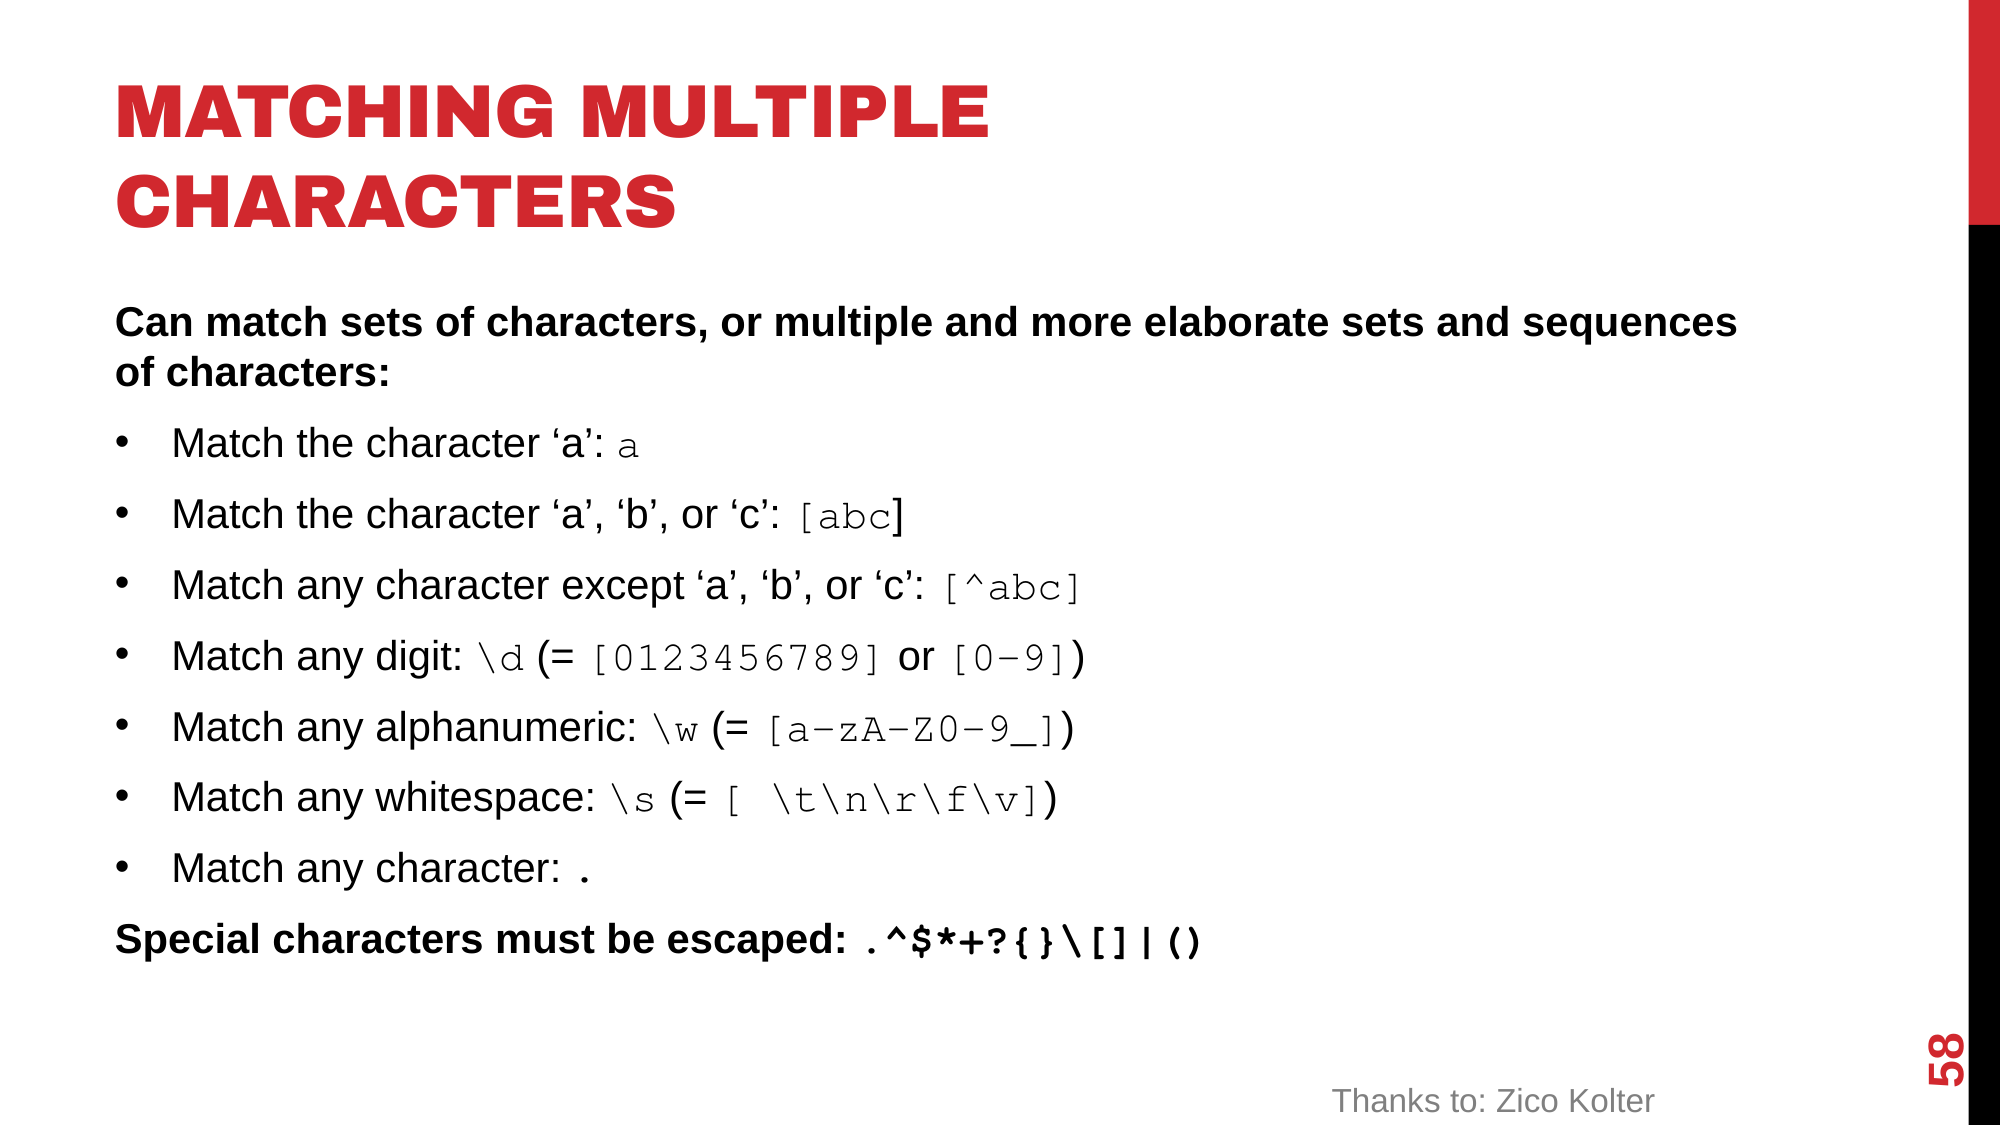

# Matching Multiple Characters
Can match sets of characters, or multiple and more elaborate sets and sequences of characters:
Match the character ‘a’: a
Match the character ‘a’, ‘b’, or ‘c’: [abc]
Match any character except ‘a’, ‘b’, or ‘c’: [^abc]
Match any digit: \d (= [0123456789] or [0-9])
Match any alphanumeric: \w (= [a-zA-Z0-9_])
Match any whitespace: \s (= [ \t\n\r\f\v])
Match any character: .
Special characters must be escaped: .^$*+?{}\[]|()
58
Thanks to: Zico Kolter